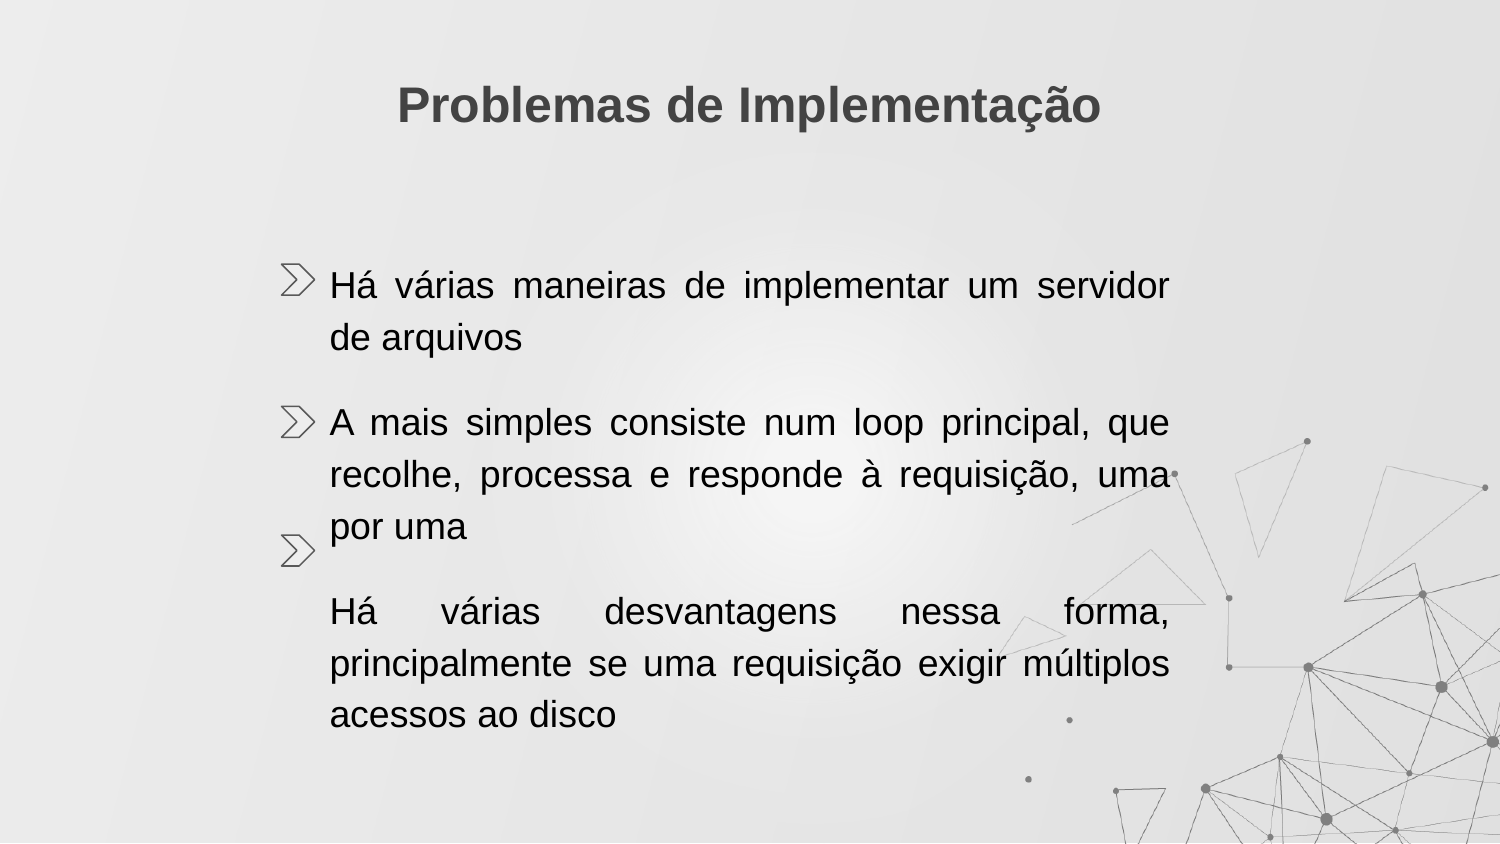

# Problemas de Implementação
Há várias maneiras de implementar um servidor de arquivos
A mais simples consiste num loop principal, que recolhe, processa e responde à requisição, uma por uma
Há várias desvantagens nessa forma, principalmente se uma requisição exigir múltiplos acessos ao disco